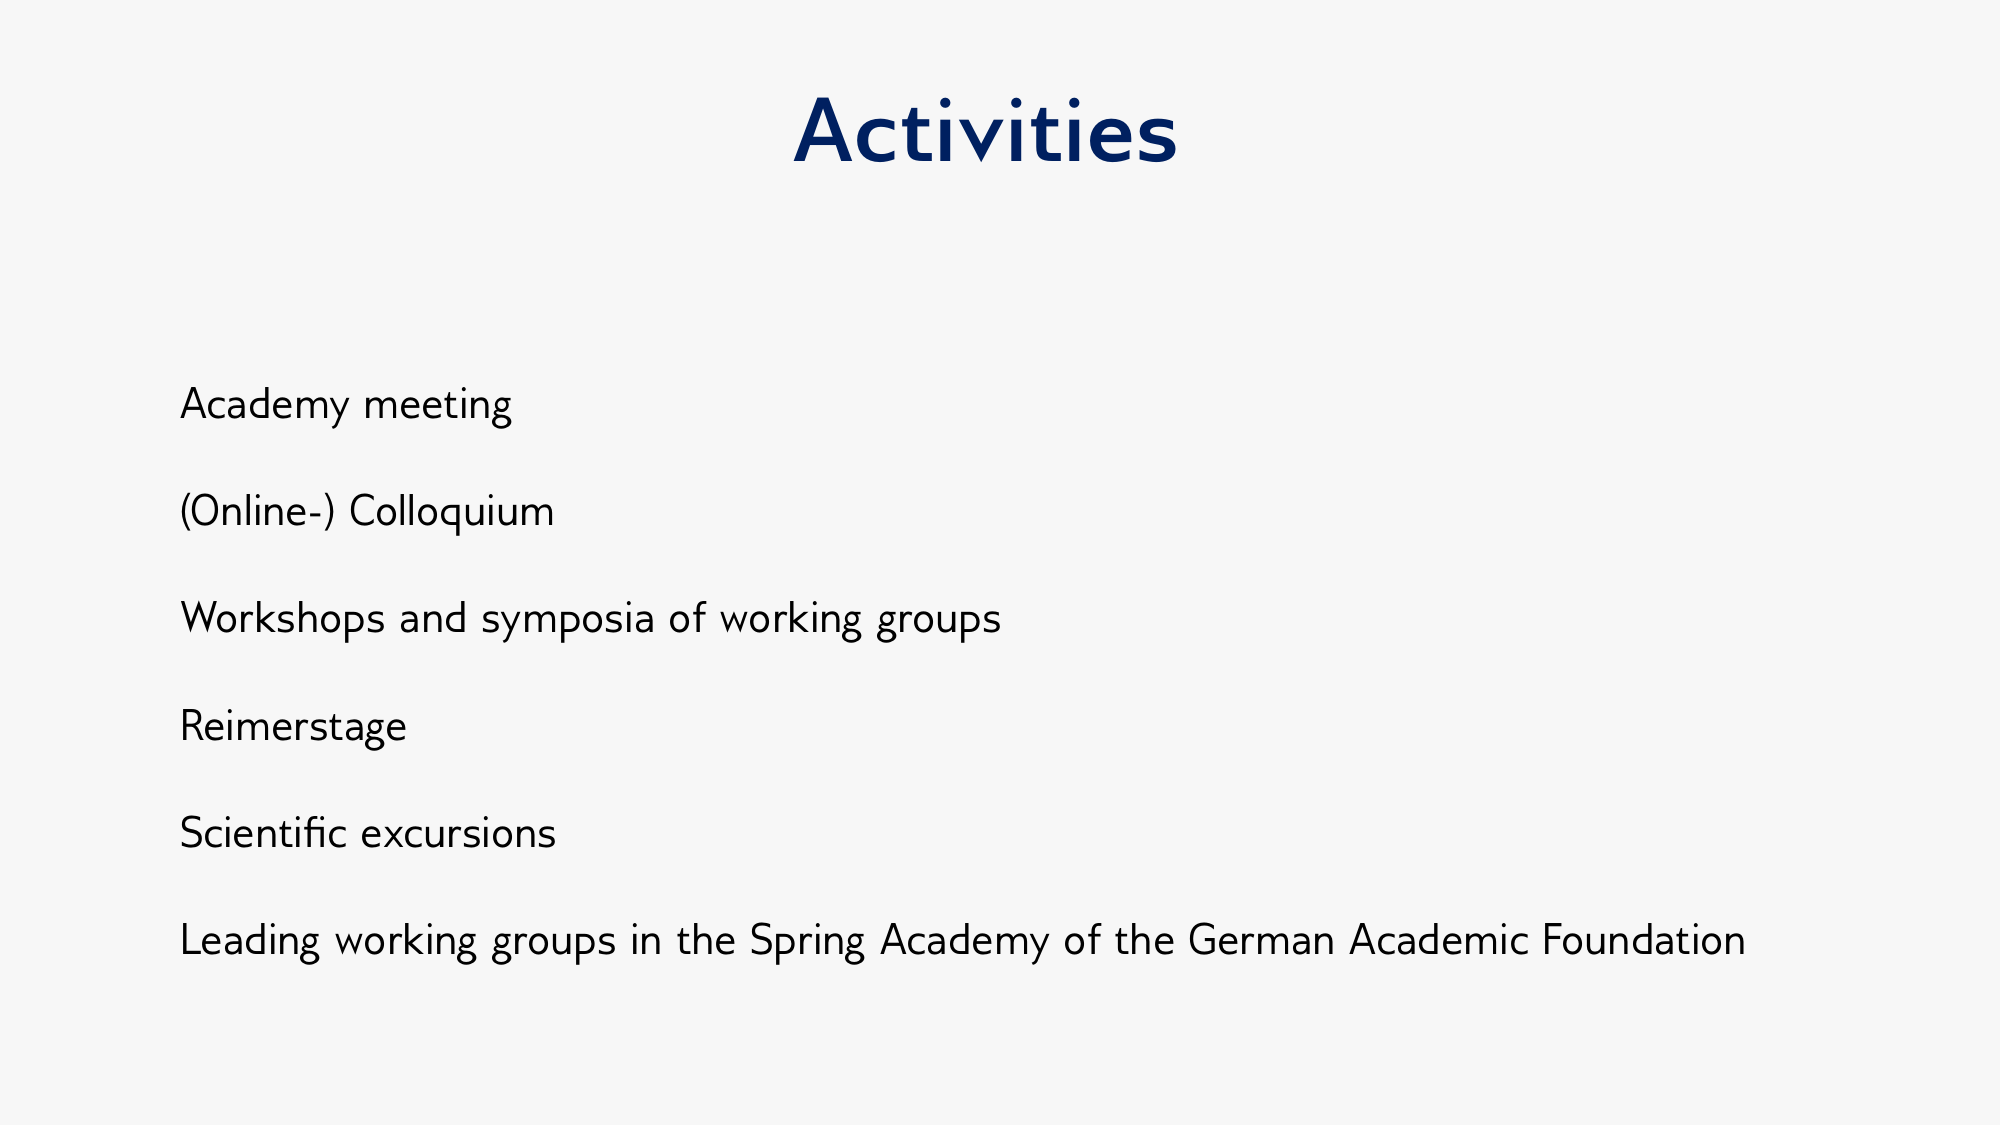

Activities

Academy meeting

(Online-) Colloquium

Workshops and symposia of working groups

Reimerstage

Scientific excursions

Leading working groups in the Spring Academy of the German Academic Foundation